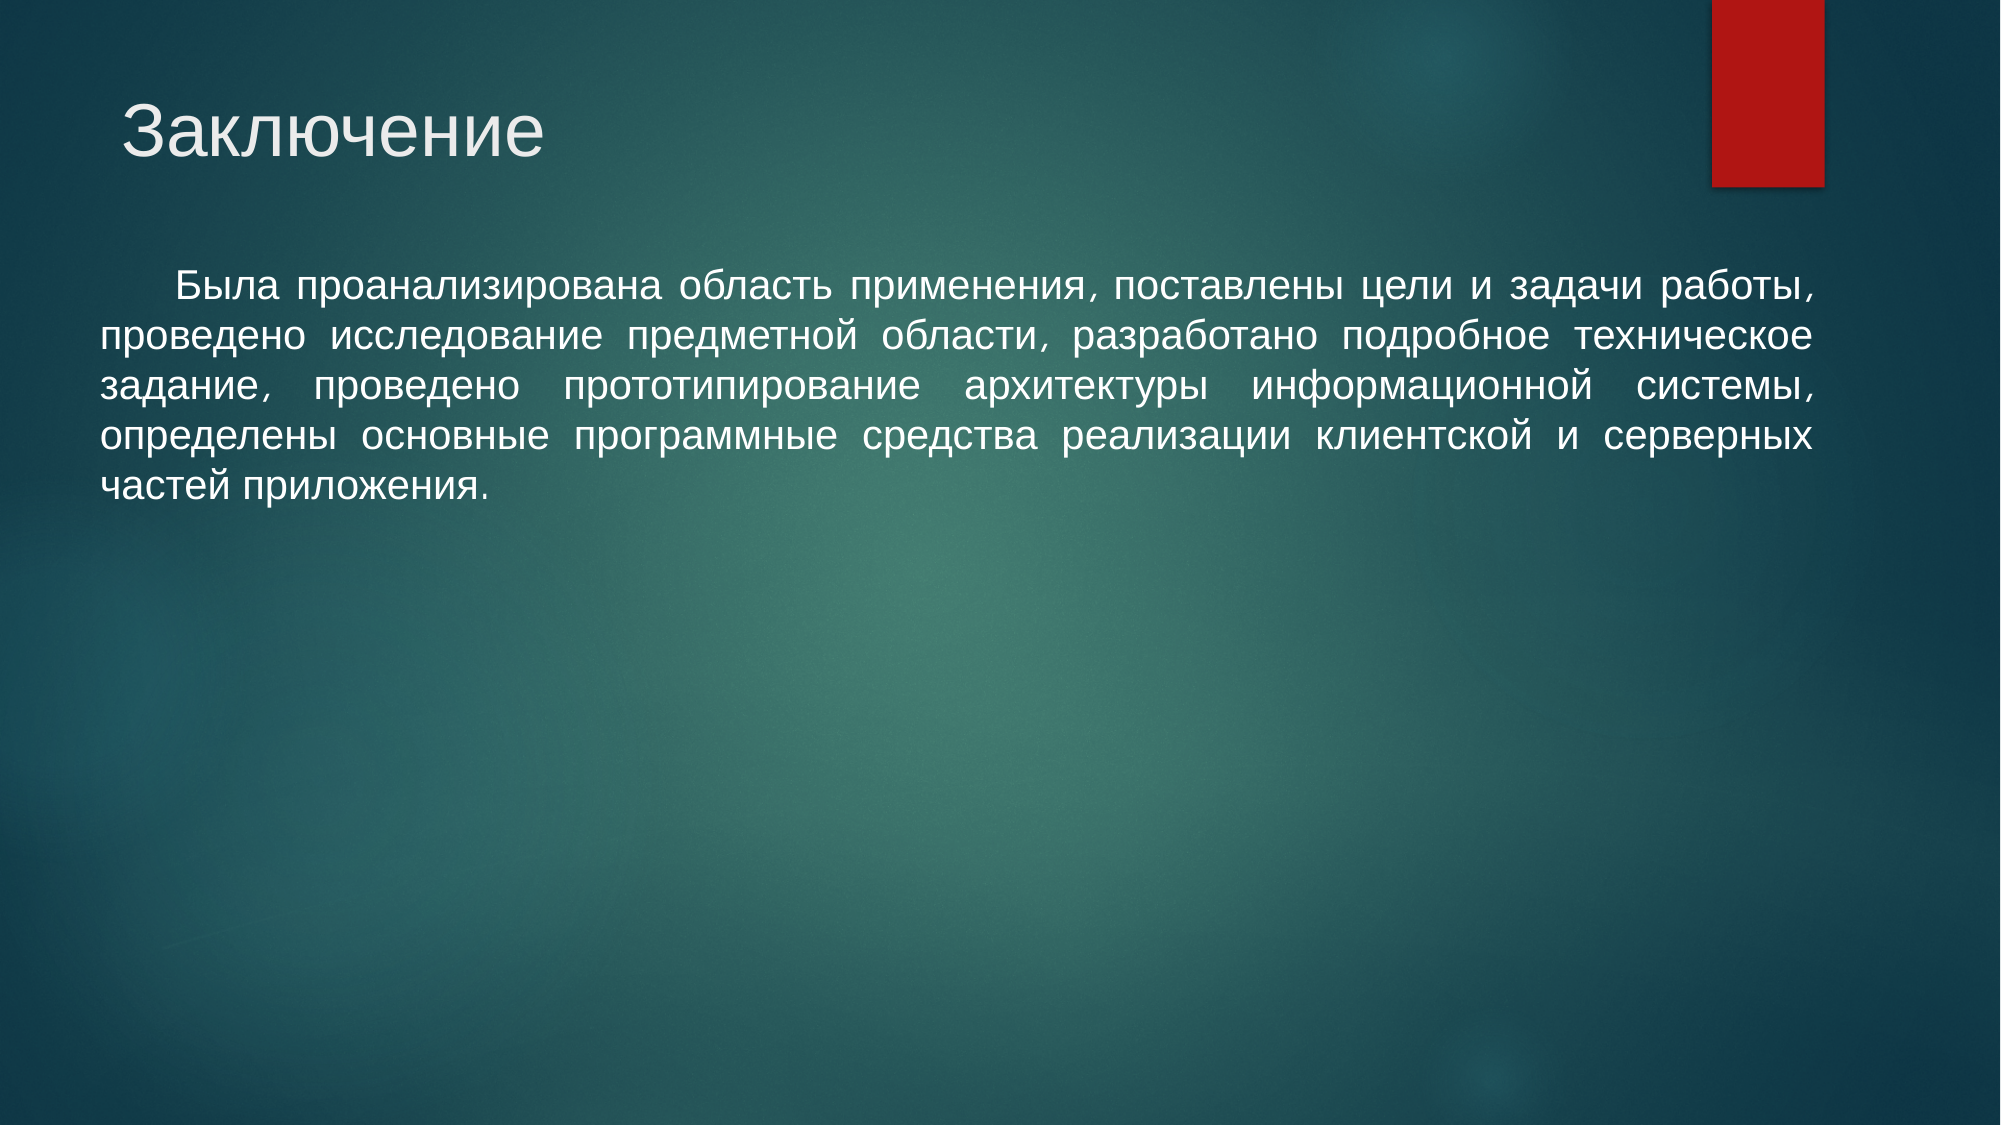

# Заключение
Была проанализирована область применения, поставлены цели и задачи работы, проведено исследование предметной области, разработано подробное техническое задание, проведено прототипирование архитектуры информационной системы, определены основные программные средства реализации клиентской и серверных частей приложения.